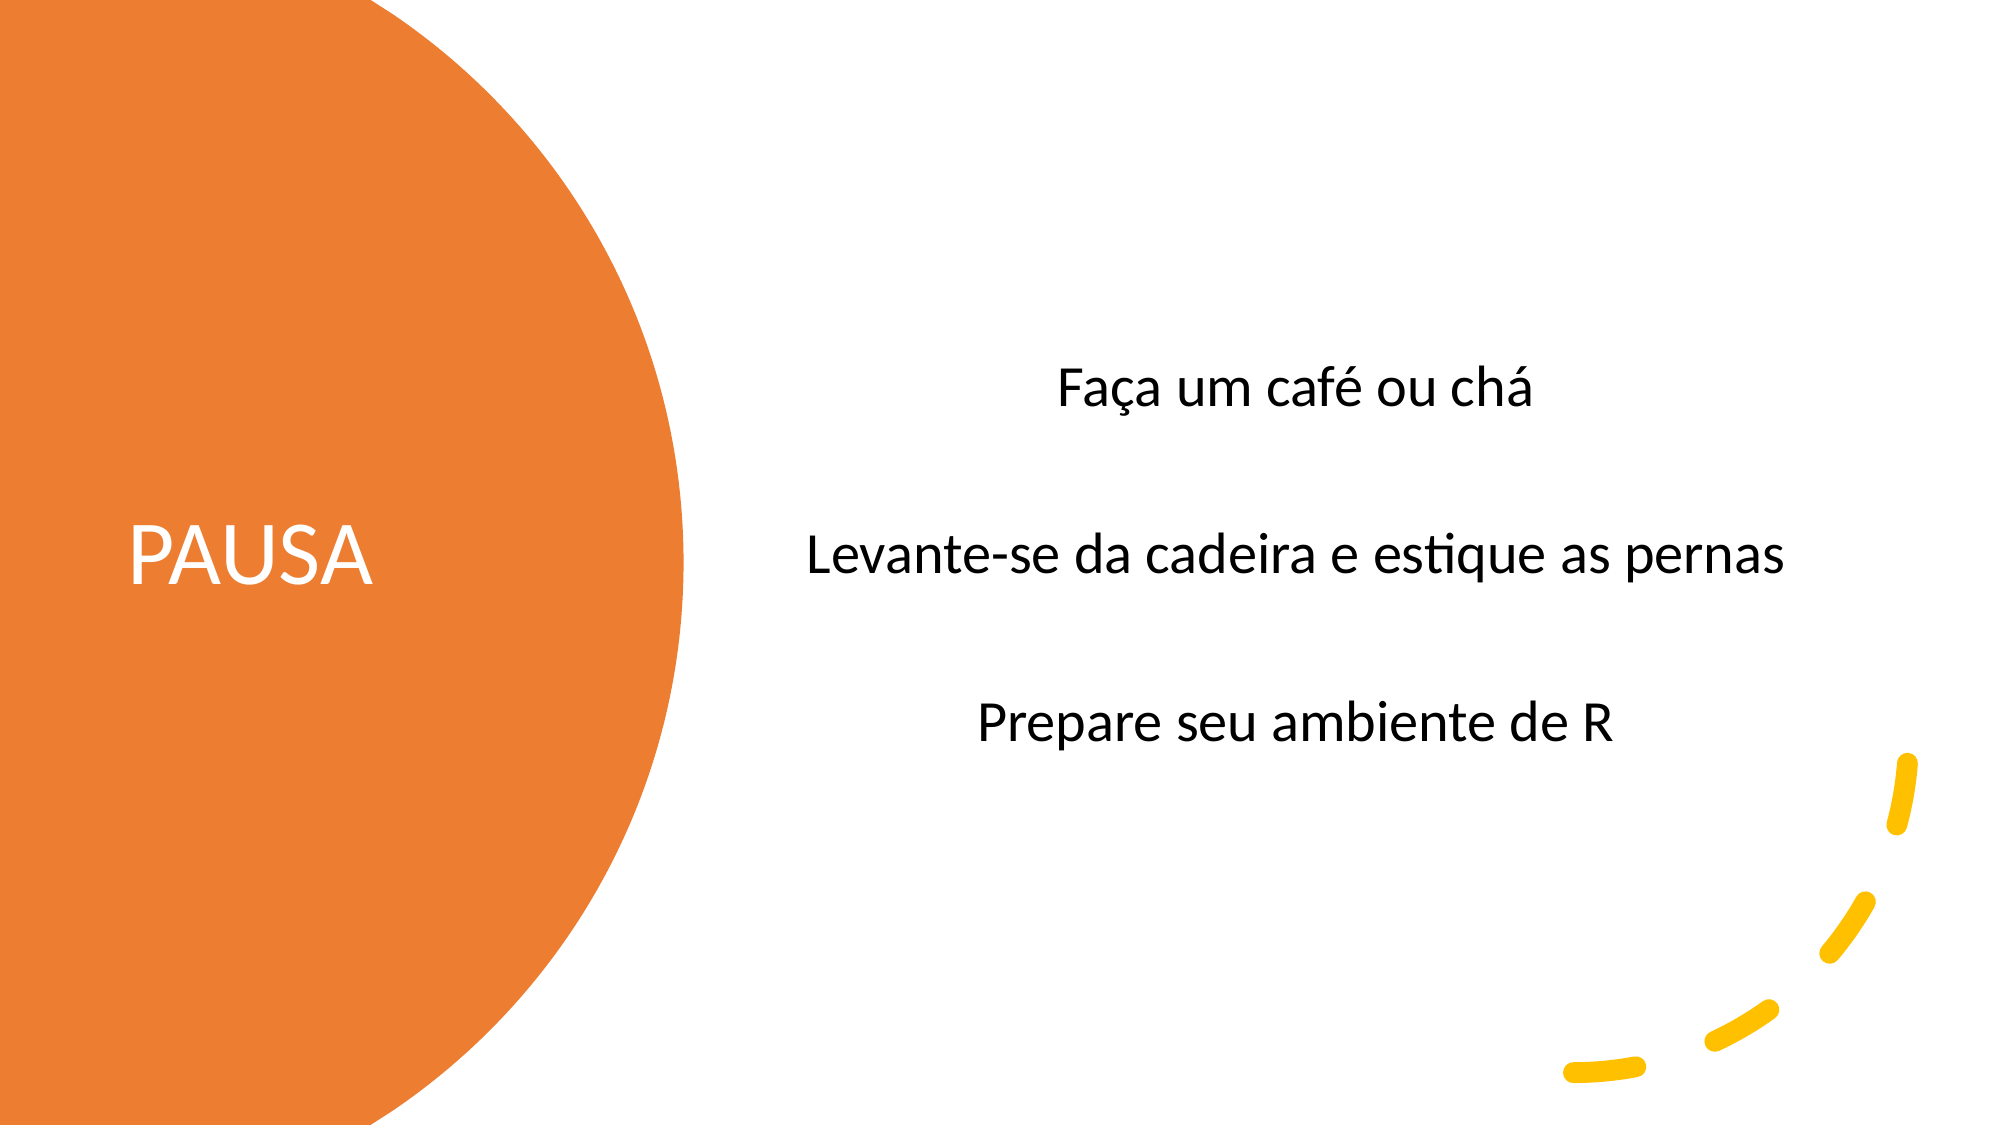

Faça um café ou chá

Levante-se da cadeira e estique as pernas

Prepare seu ambiente de R
# PAUSA